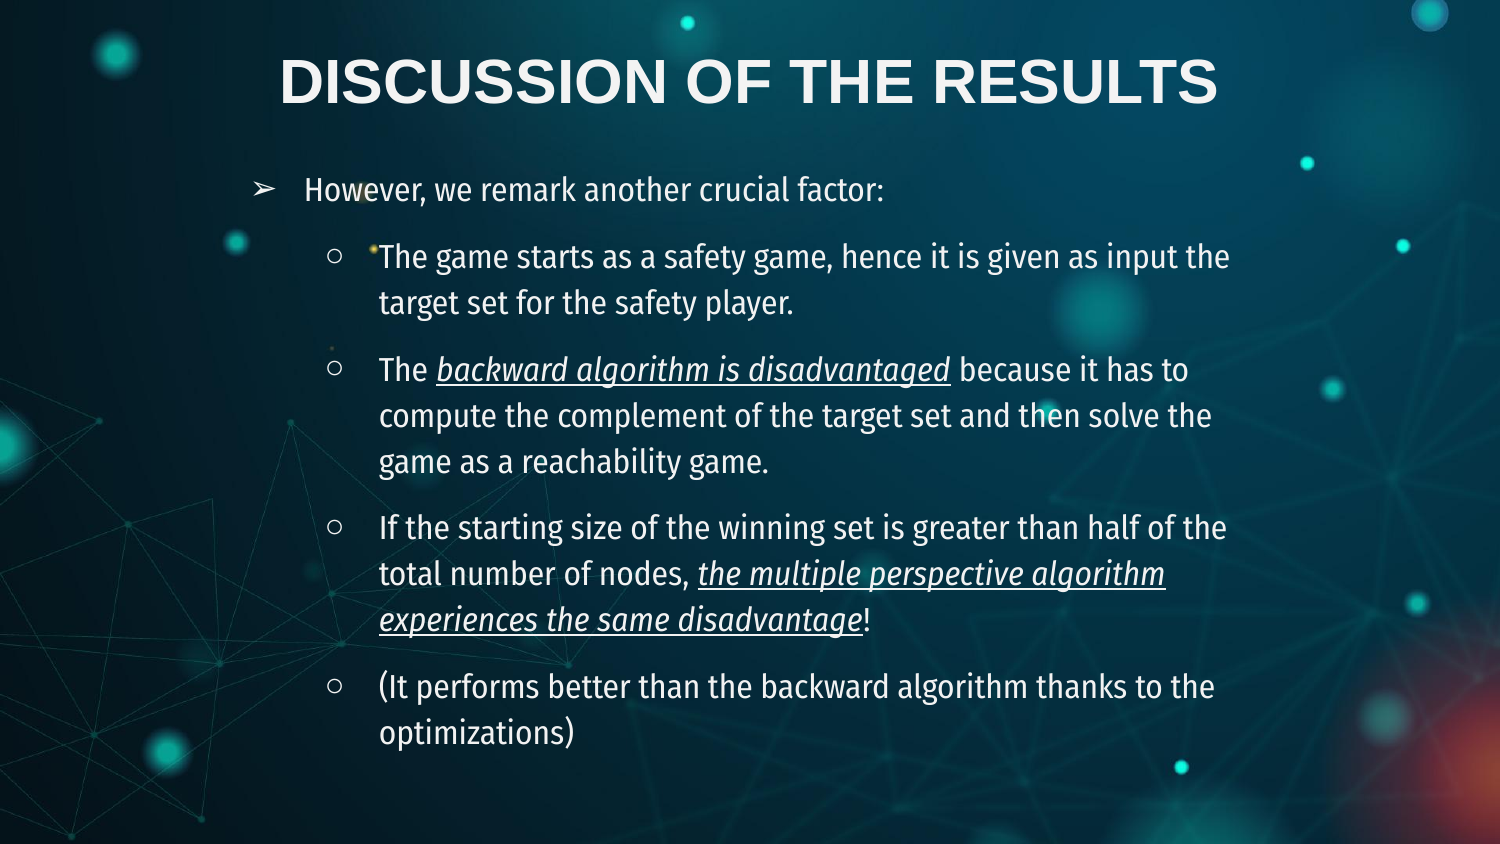

# DISCUSSION OF THE RESULTS

However, we remark another crucial factor:
The game starts as a safety game, hence it is given as input the target set for the safety player.
The backward algorithm is disadvantaged because it has to compute the complement of the target set and then solve the game as a reachability game.
If the starting size of the winning set is greater than half of the total number of nodes, the multiple perspective algorithm experiences the same disadvantage!
(It performs better than the backward algorithm thanks to the optimizations)